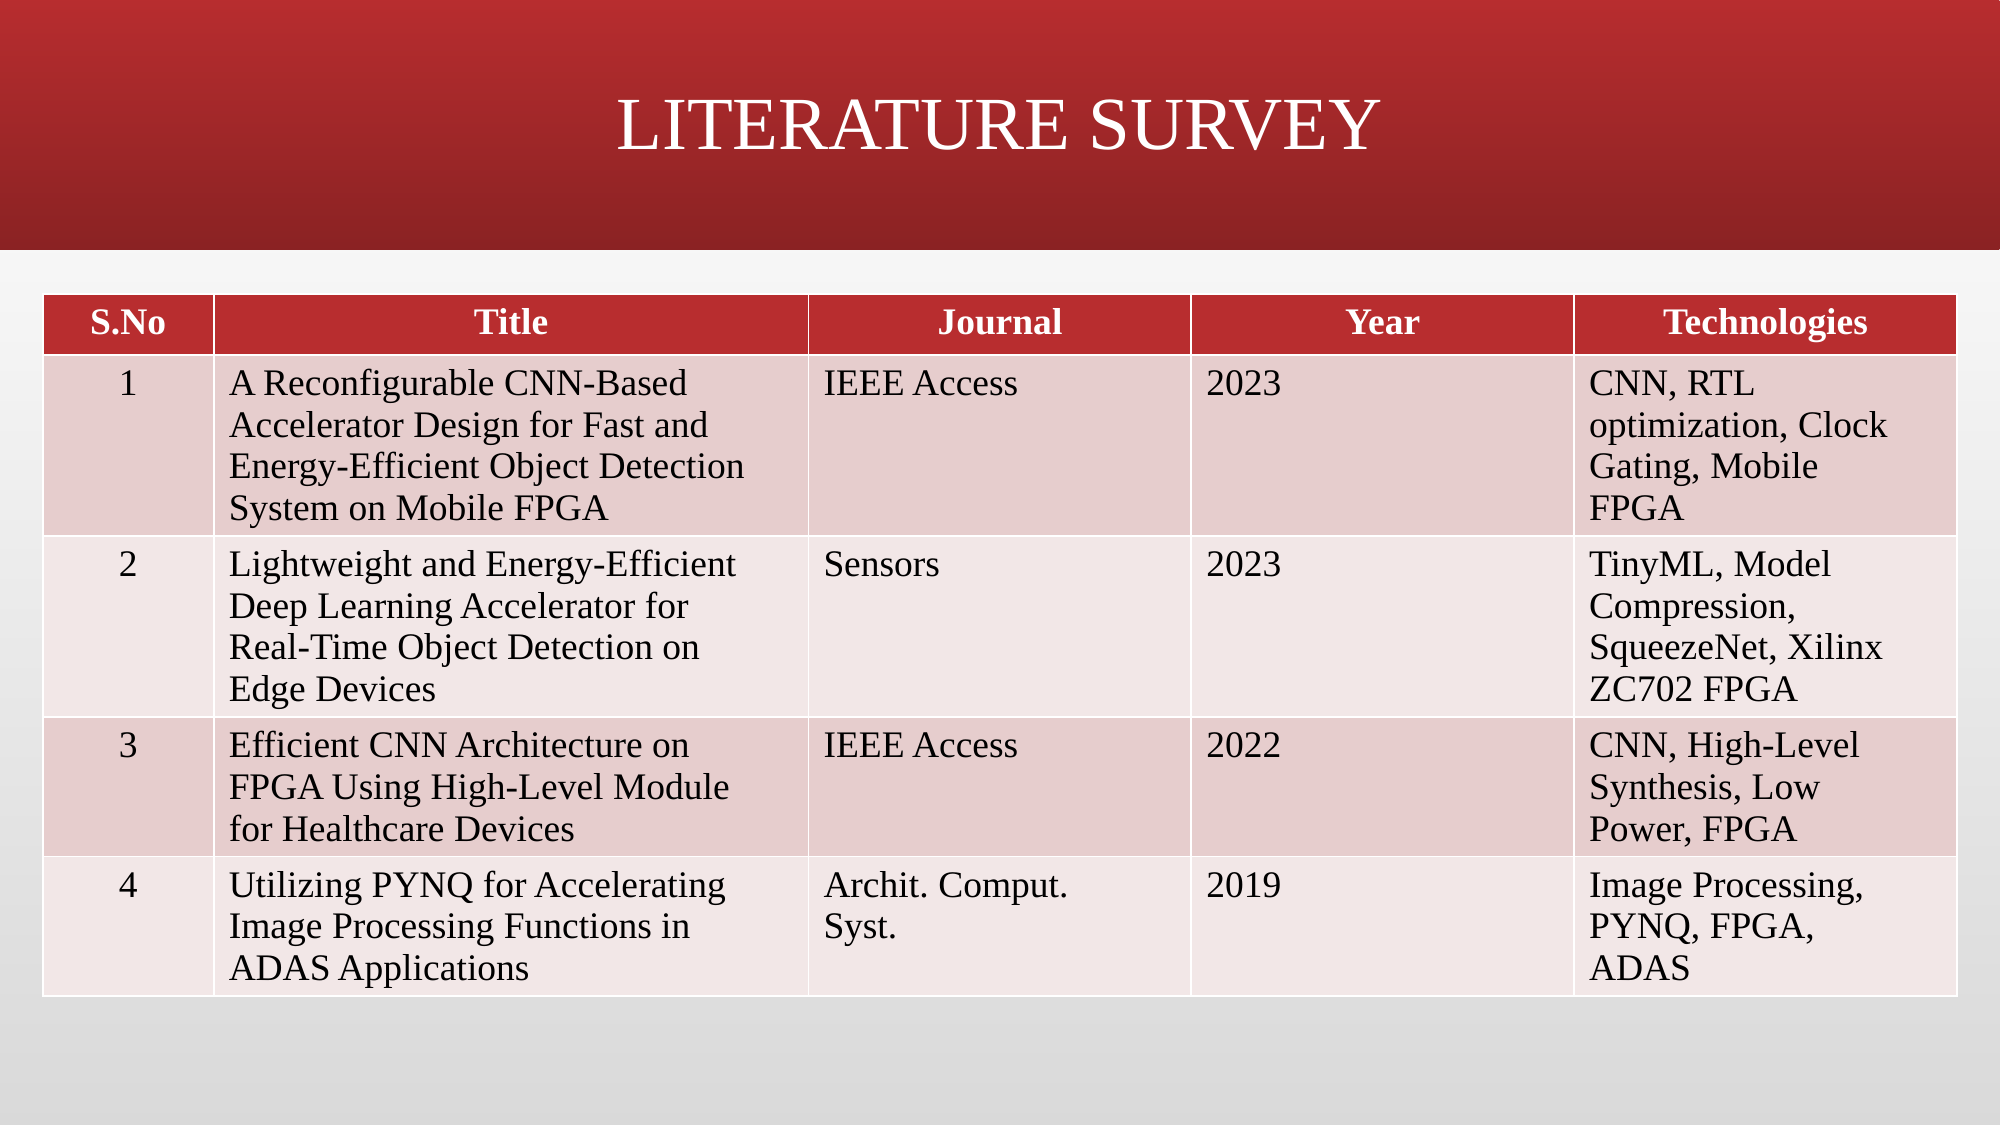

# LITERATURE SURVEY
| S.No | Title | Journal | Year | Technologies |
| --- | --- | --- | --- | --- |
| 1 | A Reconfigurable CNN-Based Accelerator Design for Fast and Energy-Efficient Object Detection System on Mobile FPGA | IEEE Access | 2023 | CNN, RTL optimization, Clock Gating, Mobile FPGA |
| 2 | Lightweight and Energy-Efficient Deep Learning Accelerator for Real-Time Object Detection on Edge Devices | Sensors | 2023 | TinyML, Model Compression, SqueezeNet, Xilinx ZC702 FPGA |
| 3 | Efficient CNN Architecture on FPGA Using High-Level Module for Healthcare Devices | IEEE Access | 2022 | CNN, High-Level Synthesis, Low Power, FPGA |
| 4 | Utilizing PYNQ for Accelerating Image Processing Functions in ADAS Applications | Archit. Comput. Syst. | 2019 | Image Processing, PYNQ, FPGA, ADAS |